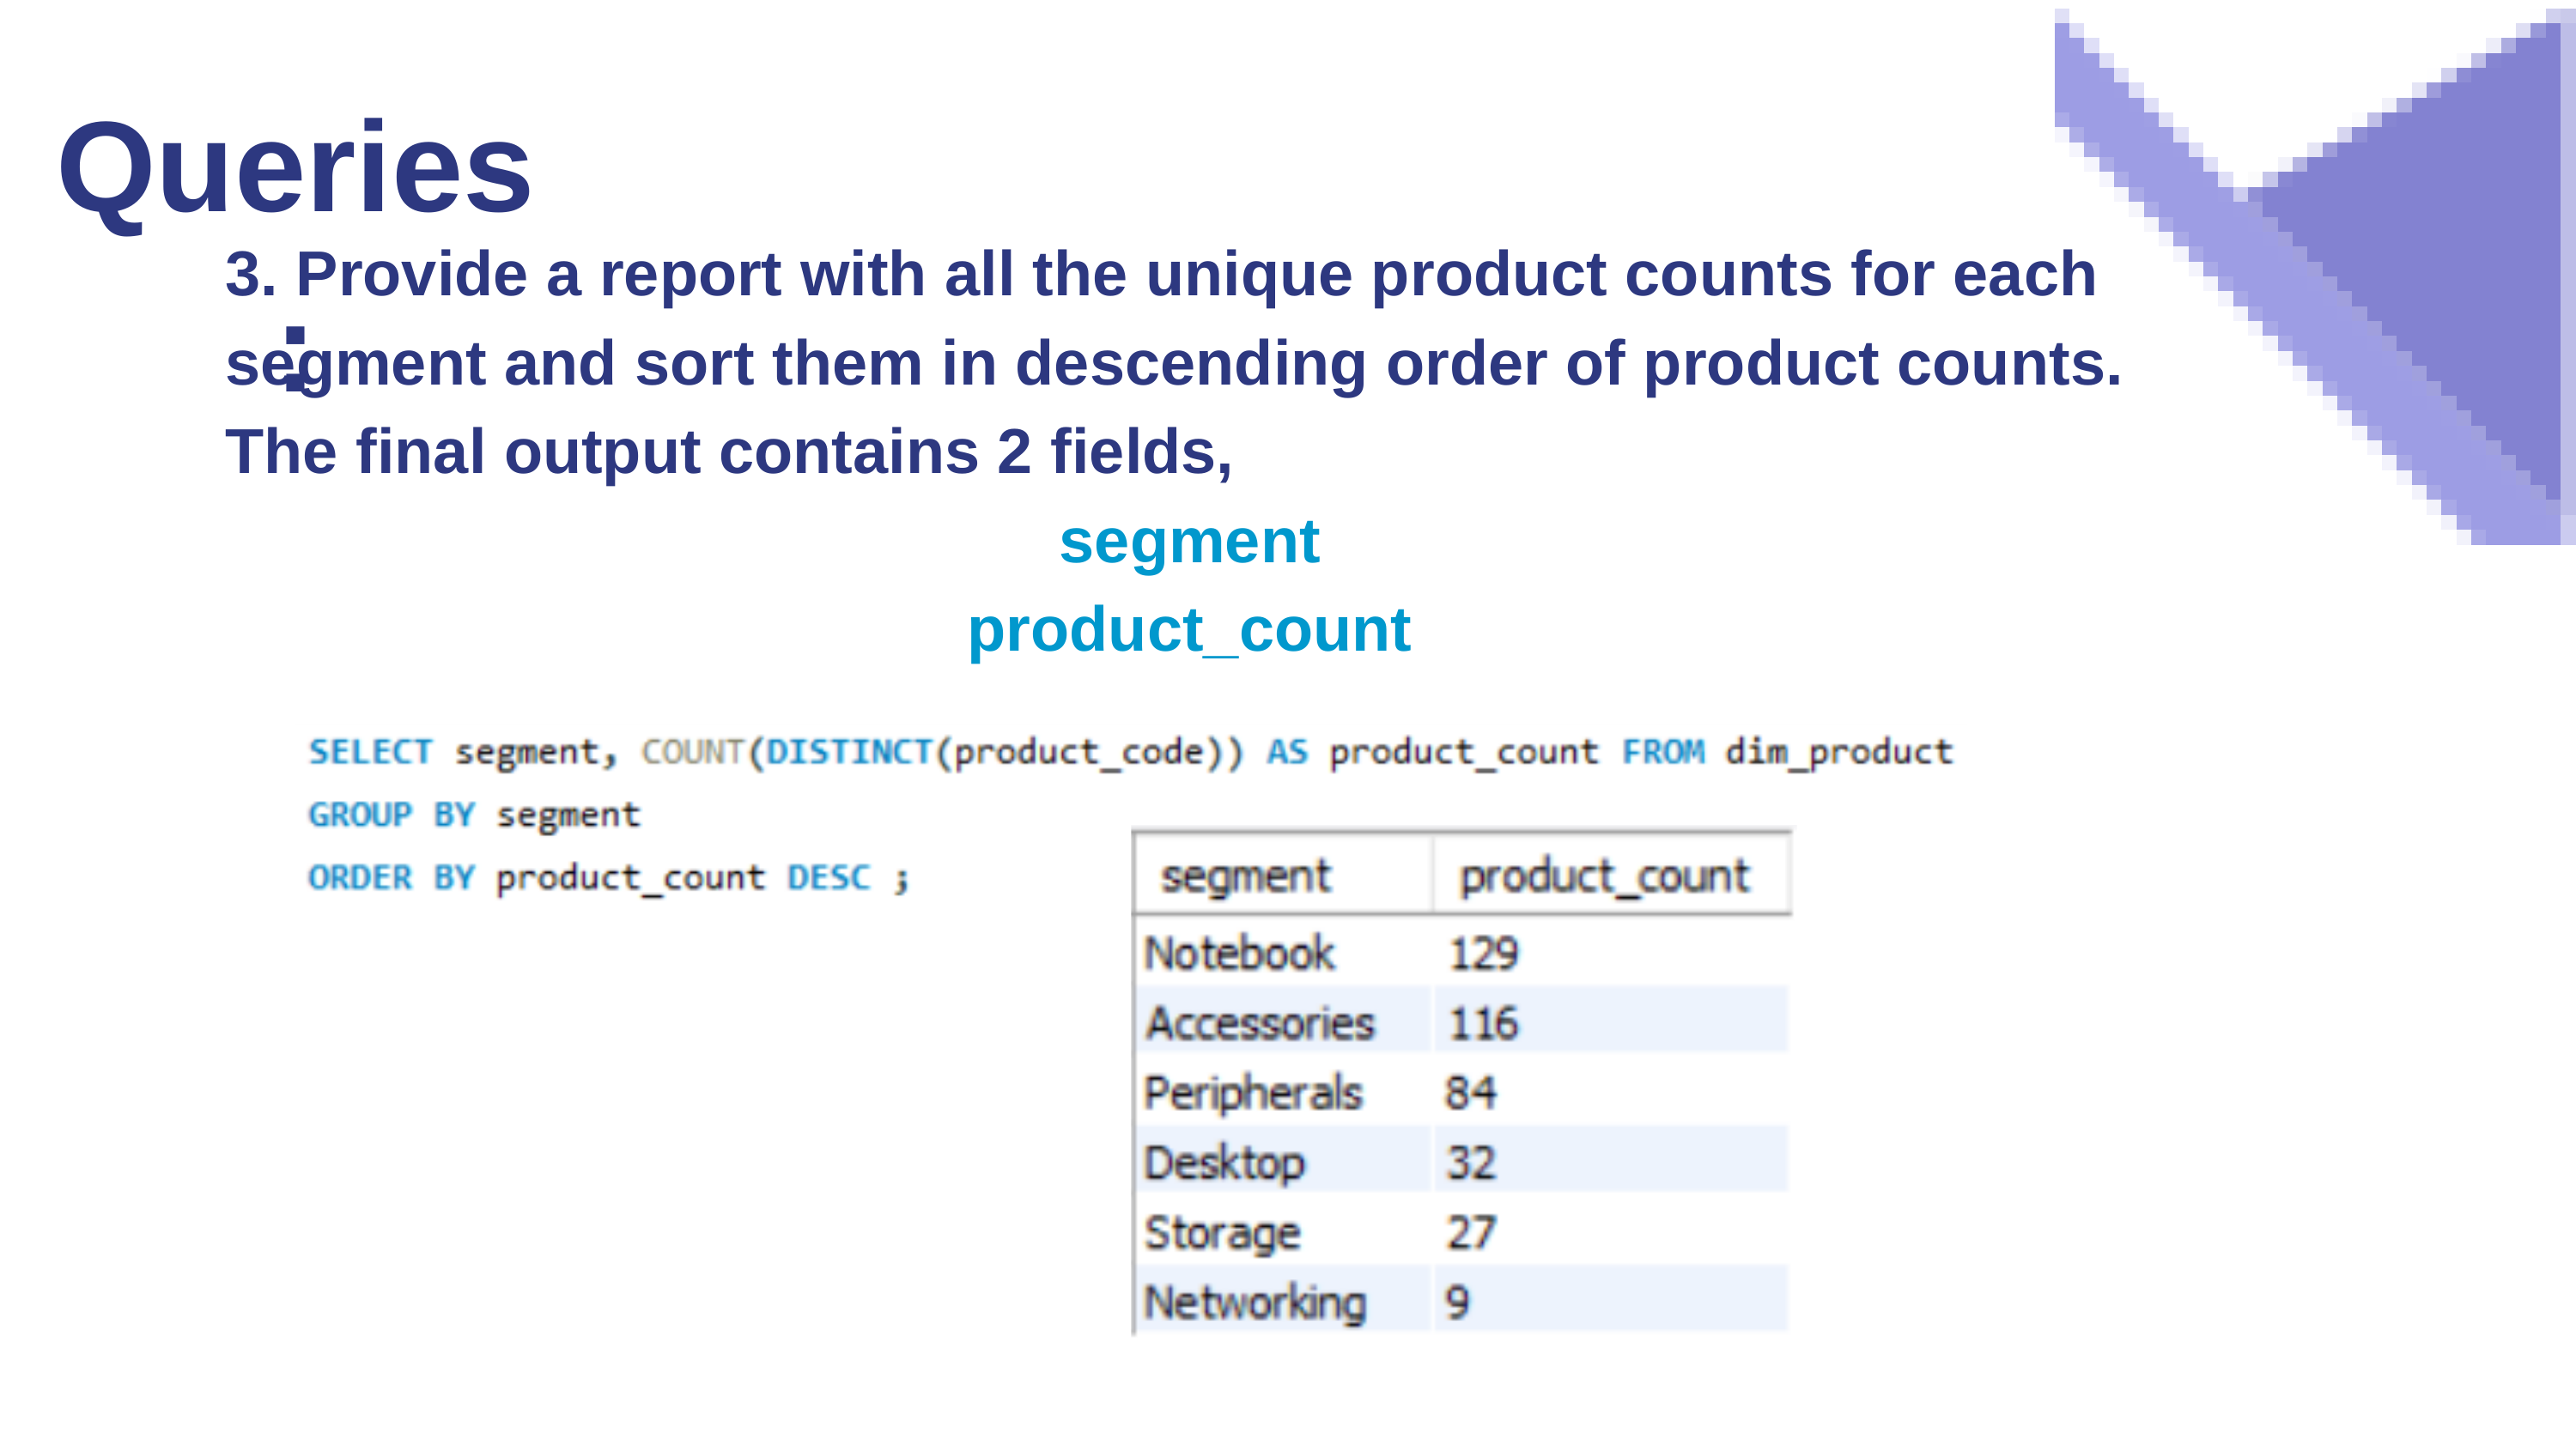

Queries :
3. Provide a report with all the unique product counts for each segment and sort them in descending order of product counts. The final output contains 2 fields,
 segment
product_count